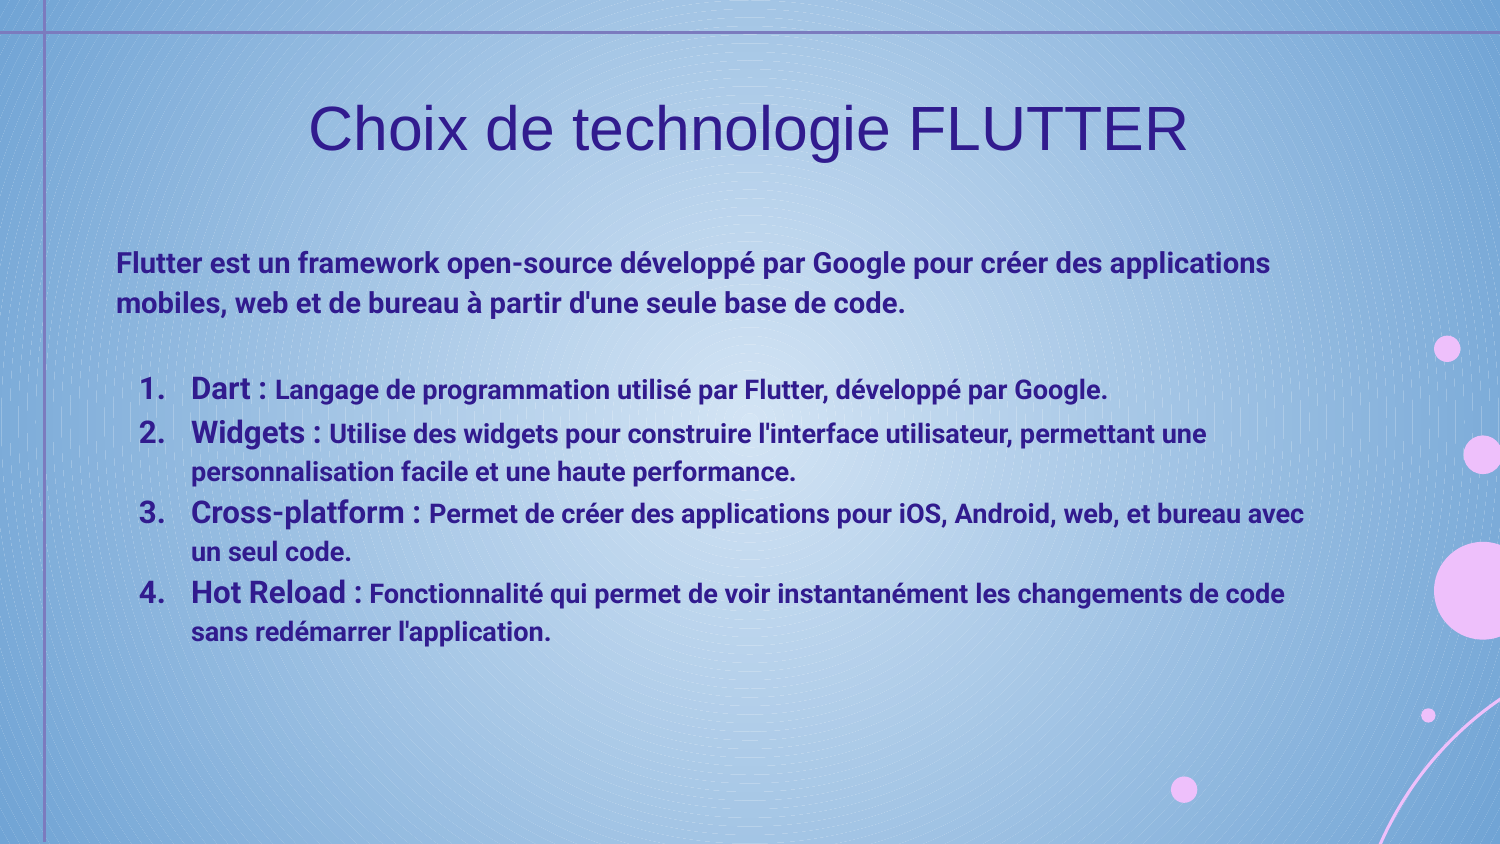

# Choix de technologie FLUTTER

Flutter est un framework open-source développé par Google pour créer des applications mobiles, web et de bureau à partir d'une seule base de code.
Dart : Langage de programmation utilisé par Flutter, développé par Google.
Widgets : Utilise des widgets pour construire l'interface utilisateur, permettant une personnalisation facile et une haute performance.
Cross-platform : Permet de créer des applications pour iOS, Android, web, et bureau avec un seul code.
Hot Reload : Fonctionnalité qui permet de voir instantanément les changements de code sans redémarrer l'application.